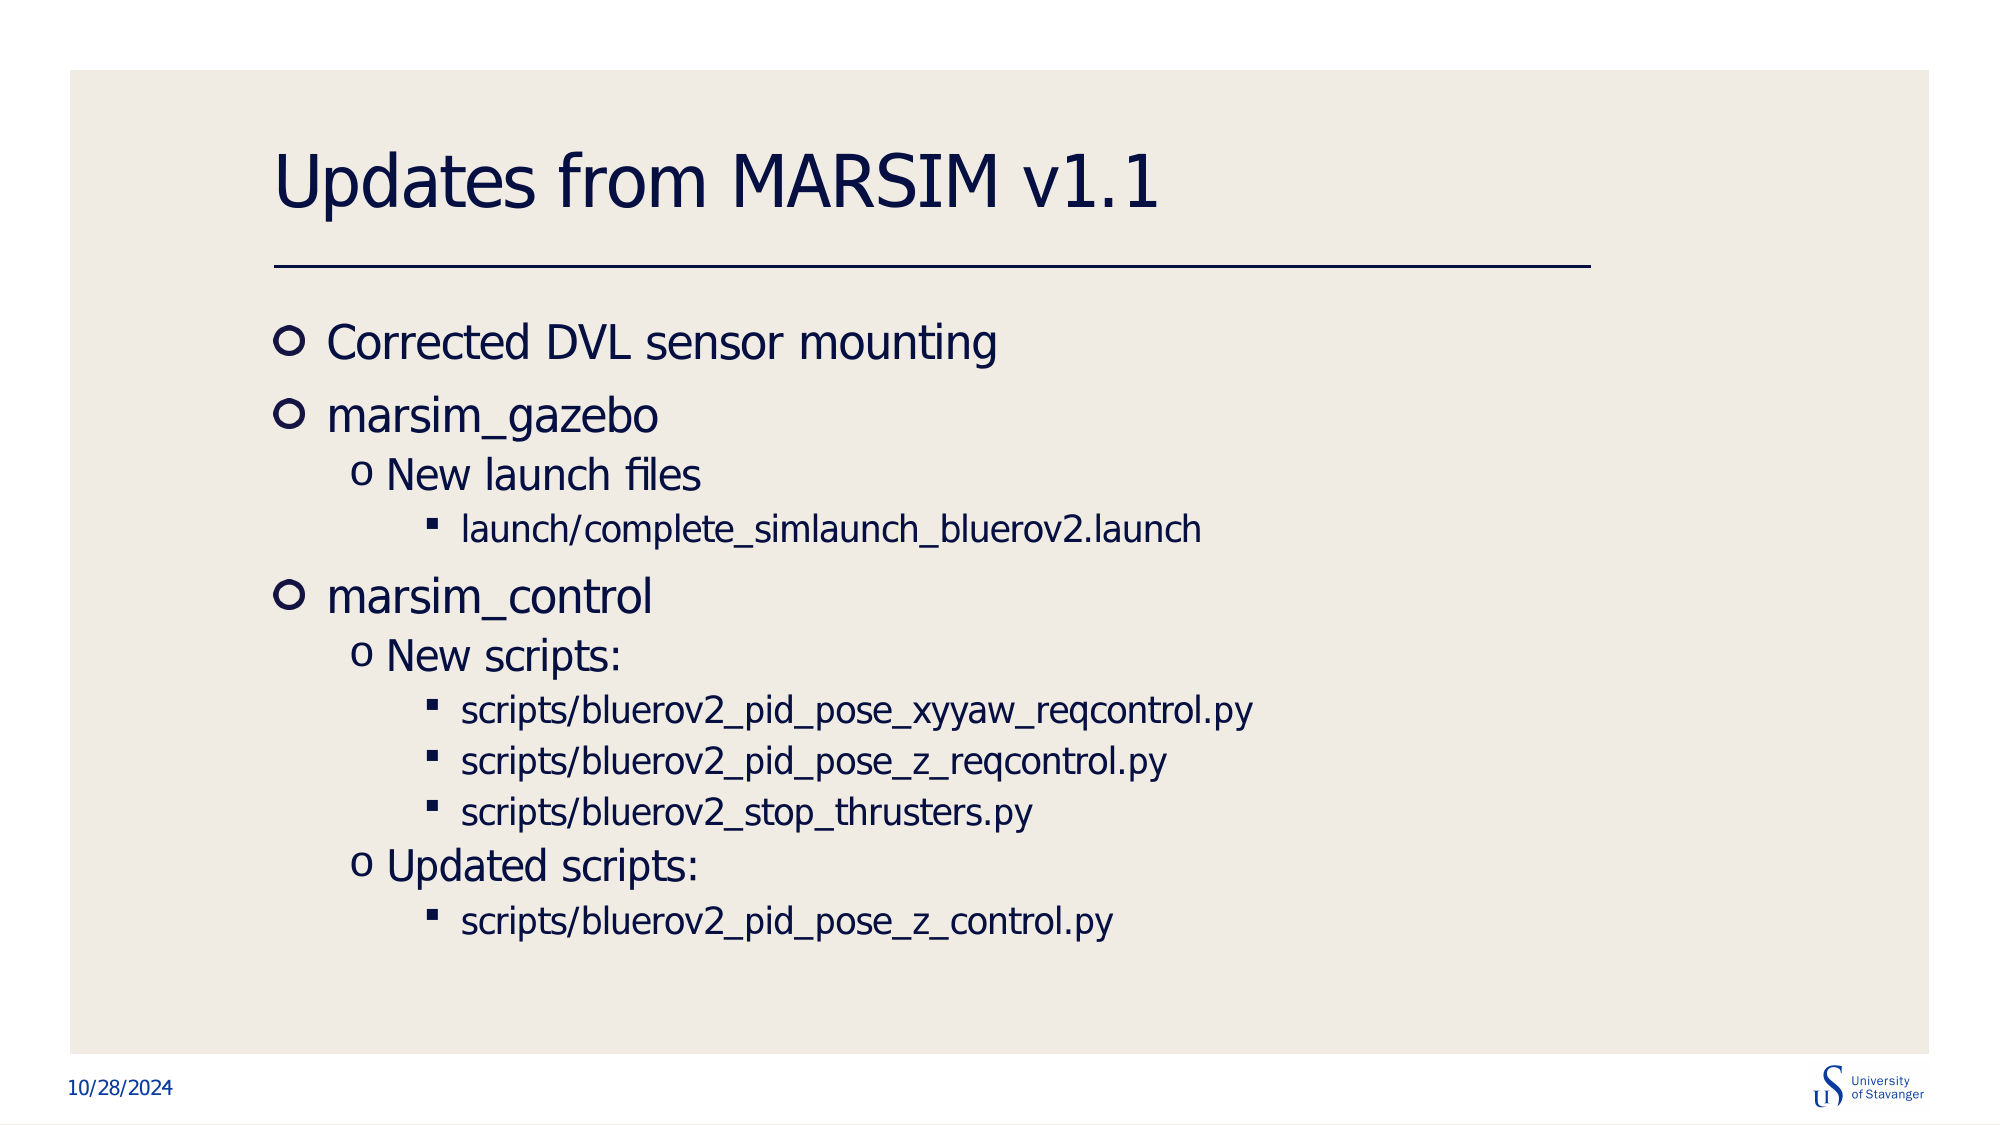

# Updates from MARSIM v1.1
Corrected DVL sensor mounting
marsim_gazebo
New launch files
launch/complete_simlaunch_bluerov2.launch
marsim_control
New scripts:
scripts/bluerov2_pid_pose_xyyaw_reqcontrol.py
scripts/bluerov2_pid_pose_z_reqcontrol.py
scripts/bluerov2_stop_thrusters.py
Updated scripts:
scripts/bluerov2_pid_pose_z_control.py

10/28/2024